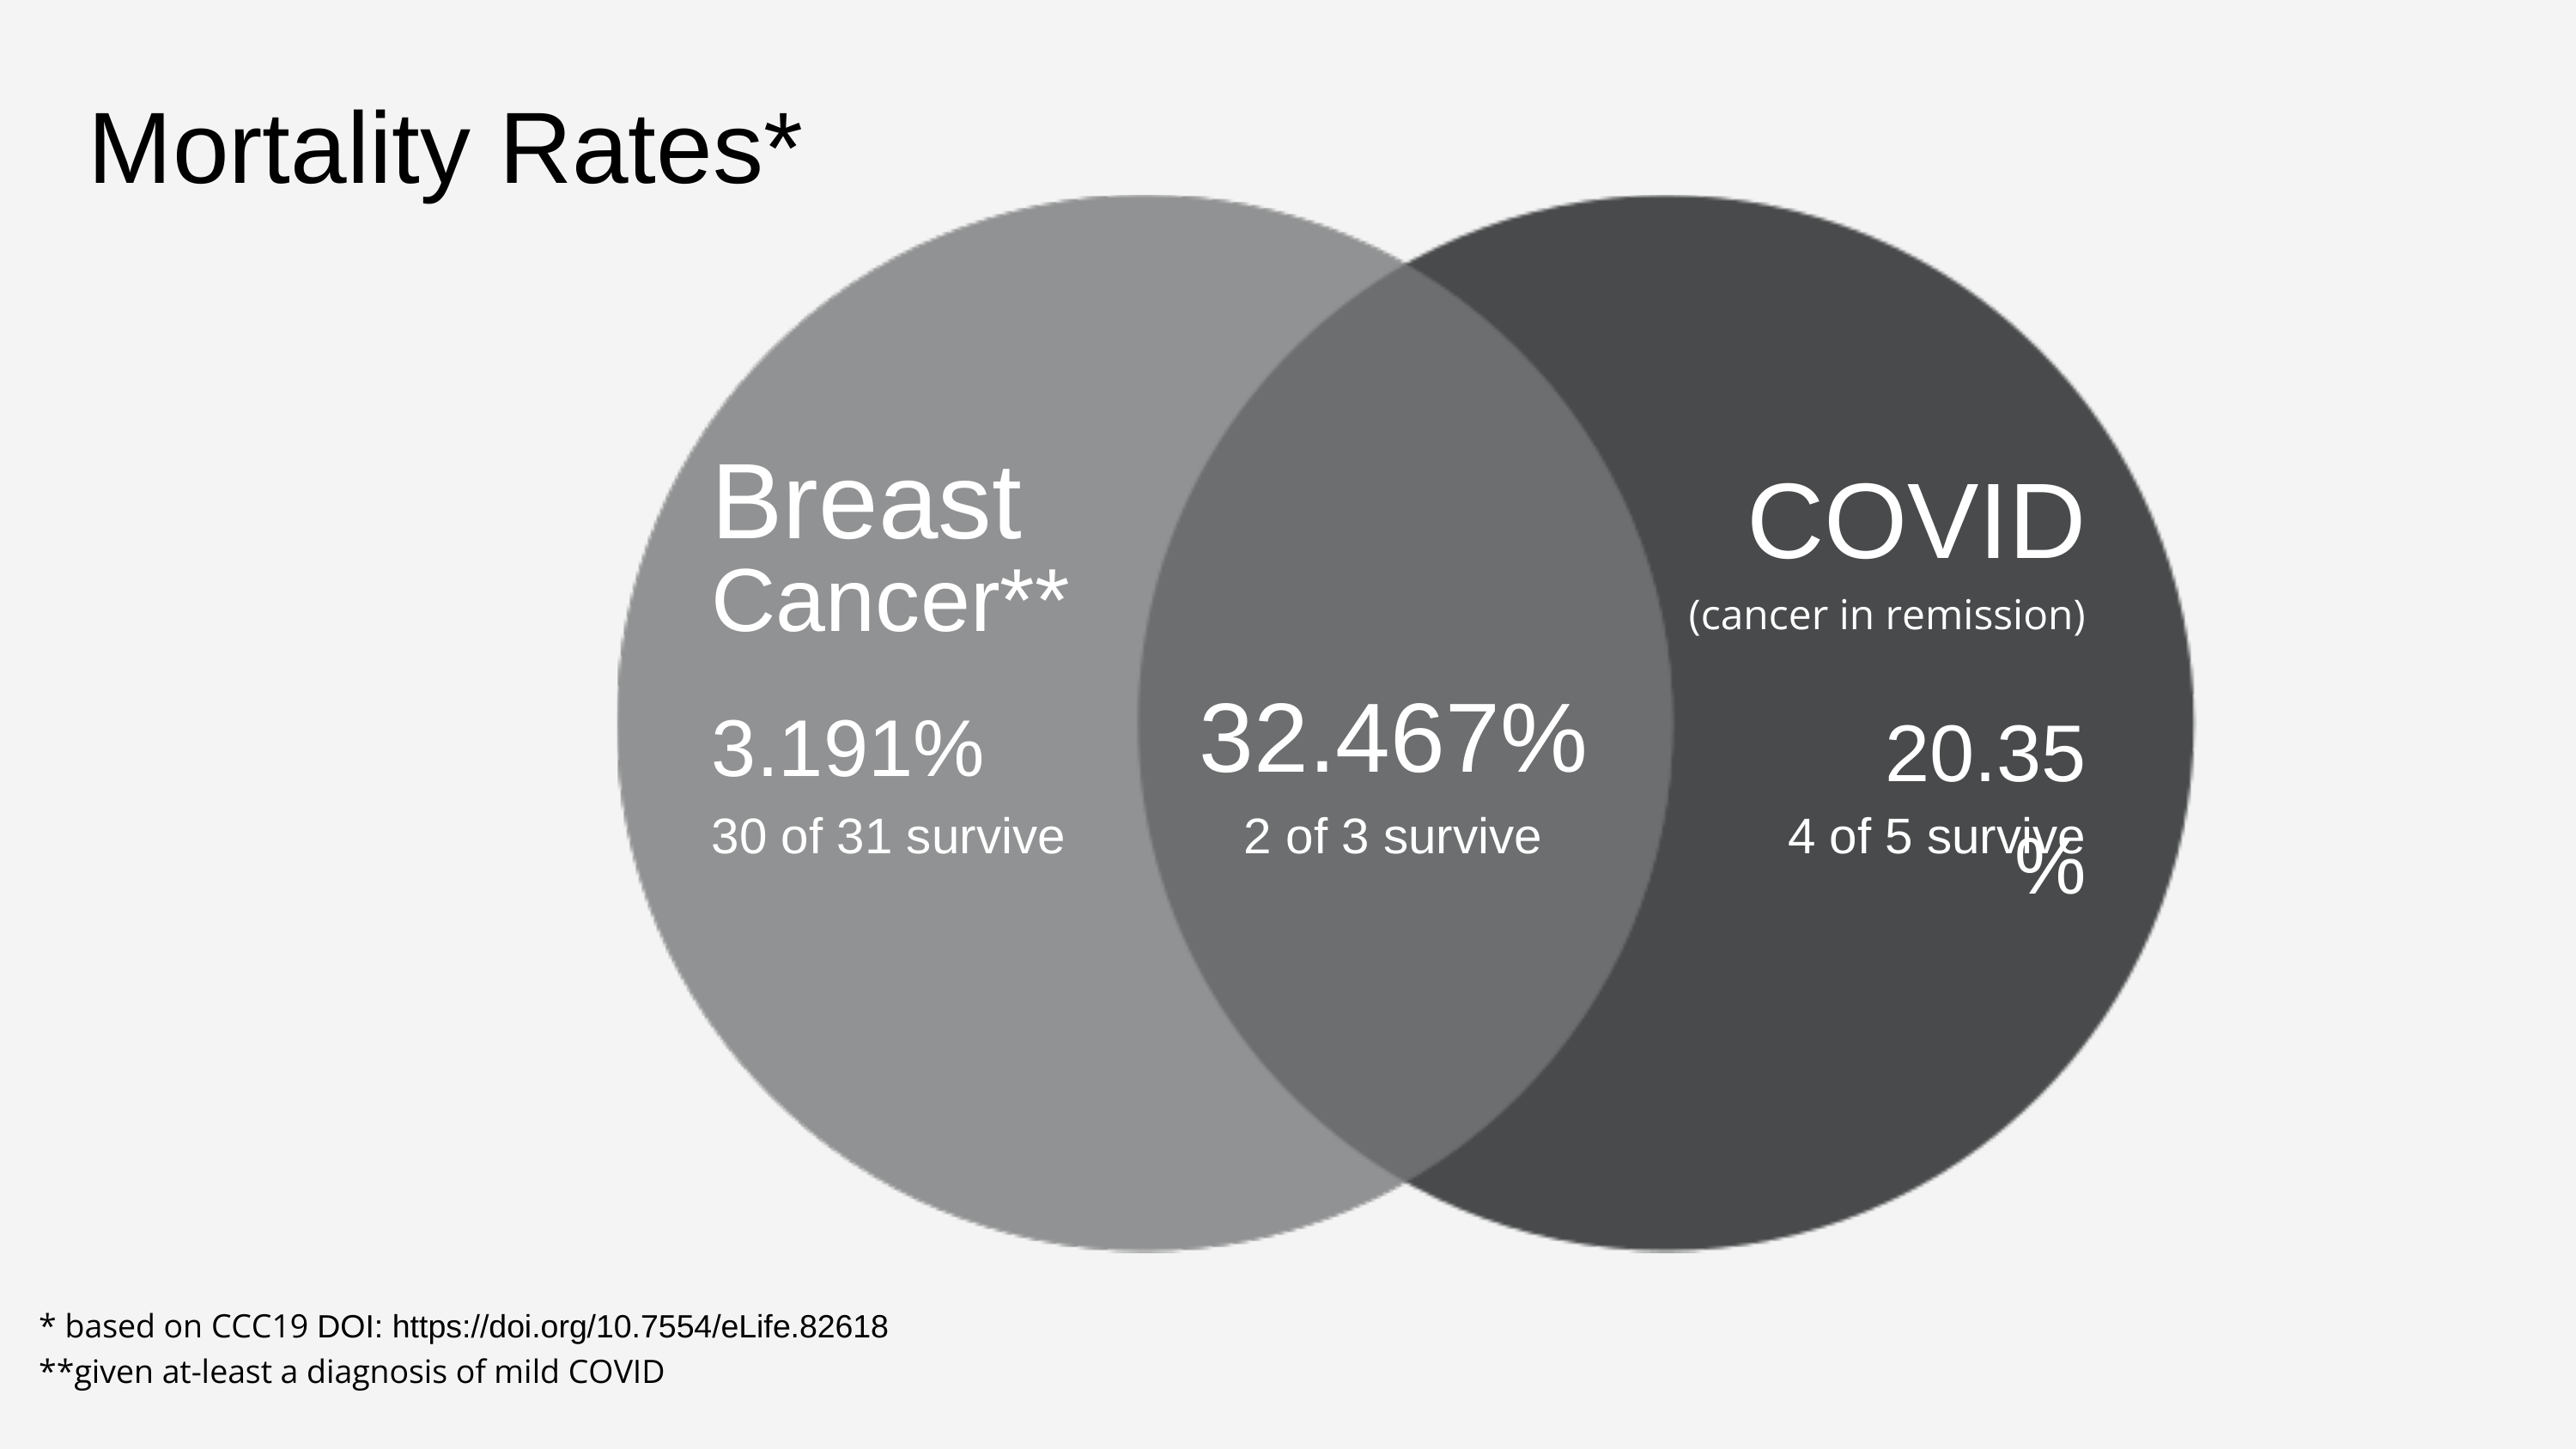

Mortality Rates*

COVID
(cancer in remission)
Breast
Cancer**
32.467%
3.191%
20.35%
30 of 31 survive
2 of 3 survive
4 of 5 survive
* based on CCC19 DOI: https://doi.org/10.7554/eLife.82618
**given at-least a diagnosis of mild COVID